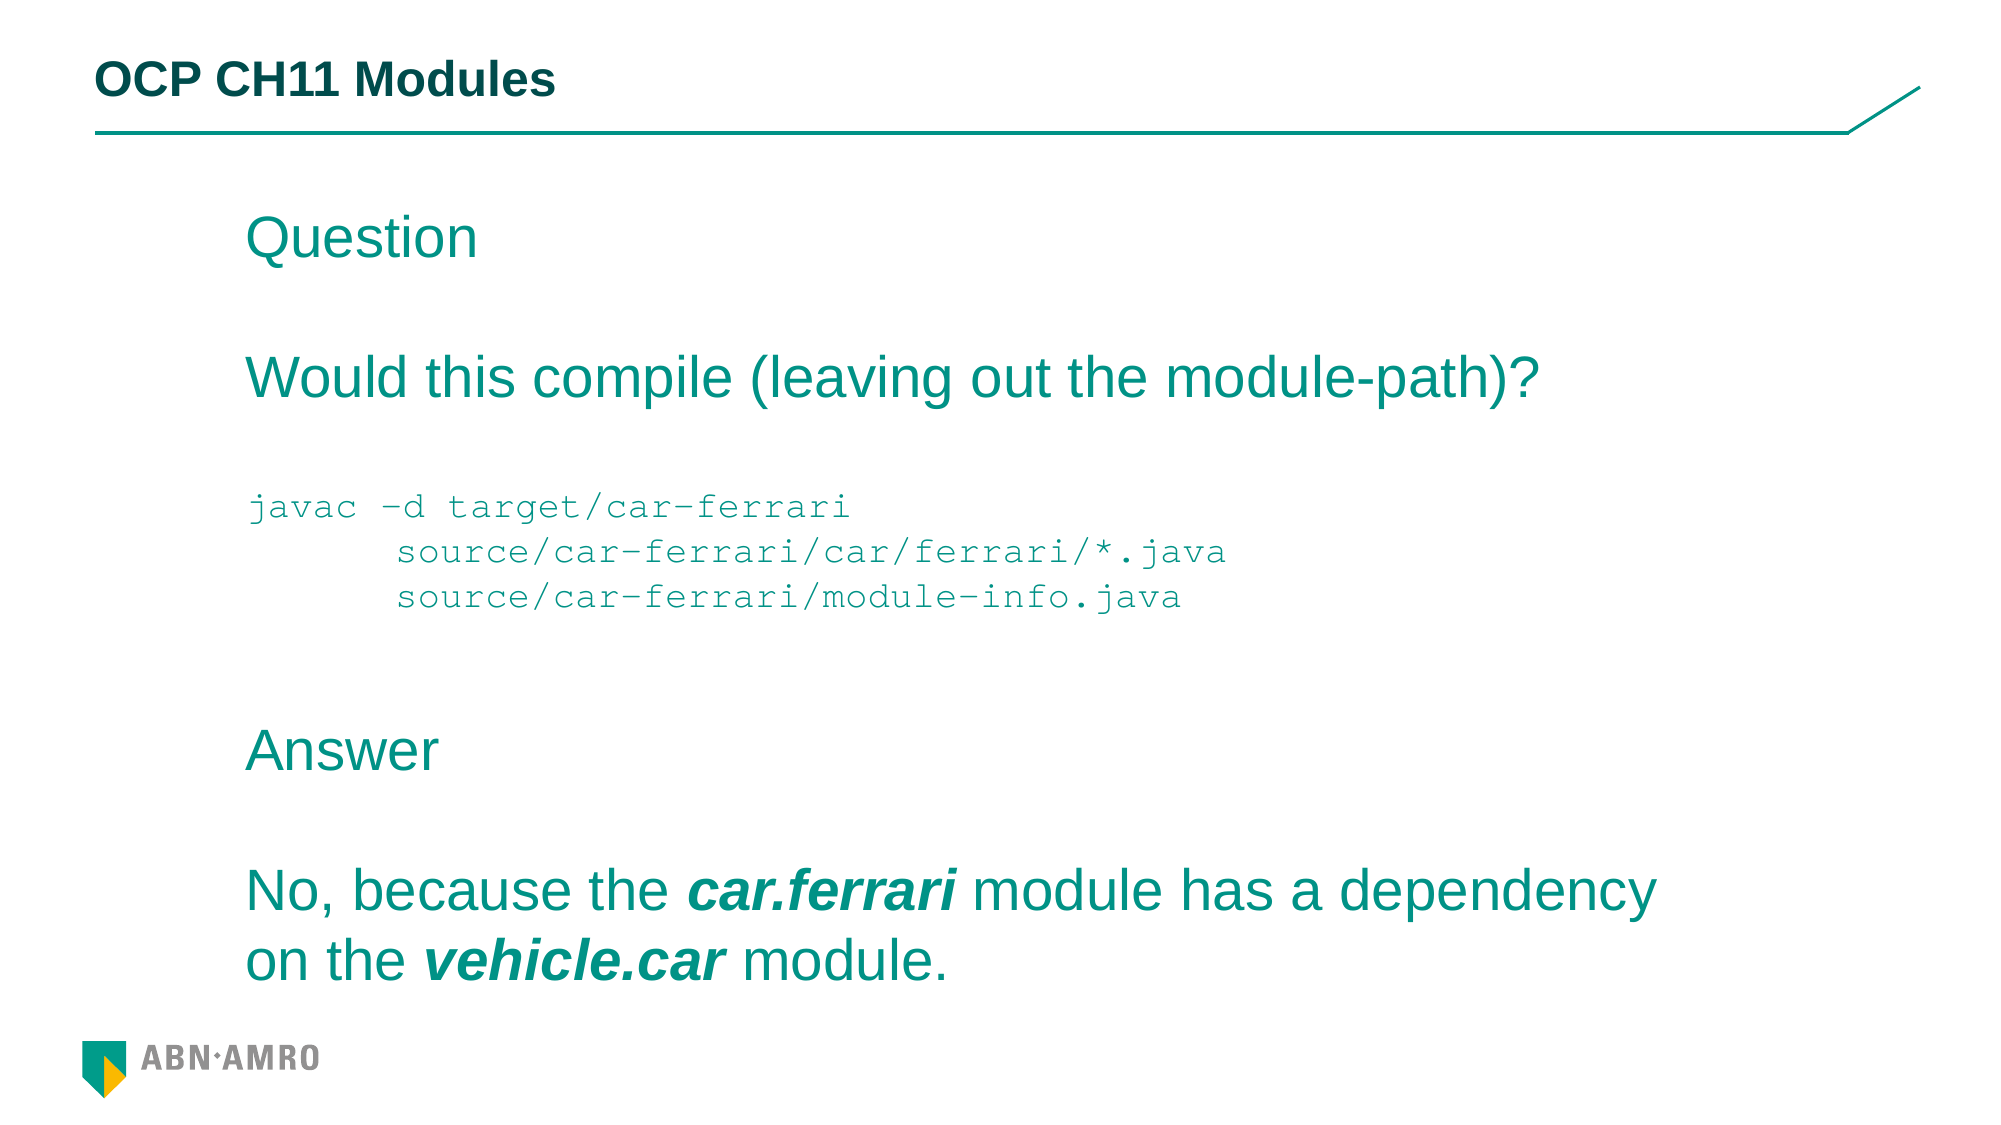

# OCP CH11 Modules
Question

Would this compile (leaving out the module-path)?

javac -d target/car-ferrari
	source/car-ferrari/car/ferrari/*.java
 	source/car-ferrari/module-info.java
Answer

No, because the car.ferrari module has a dependency on the vehicle.car module.